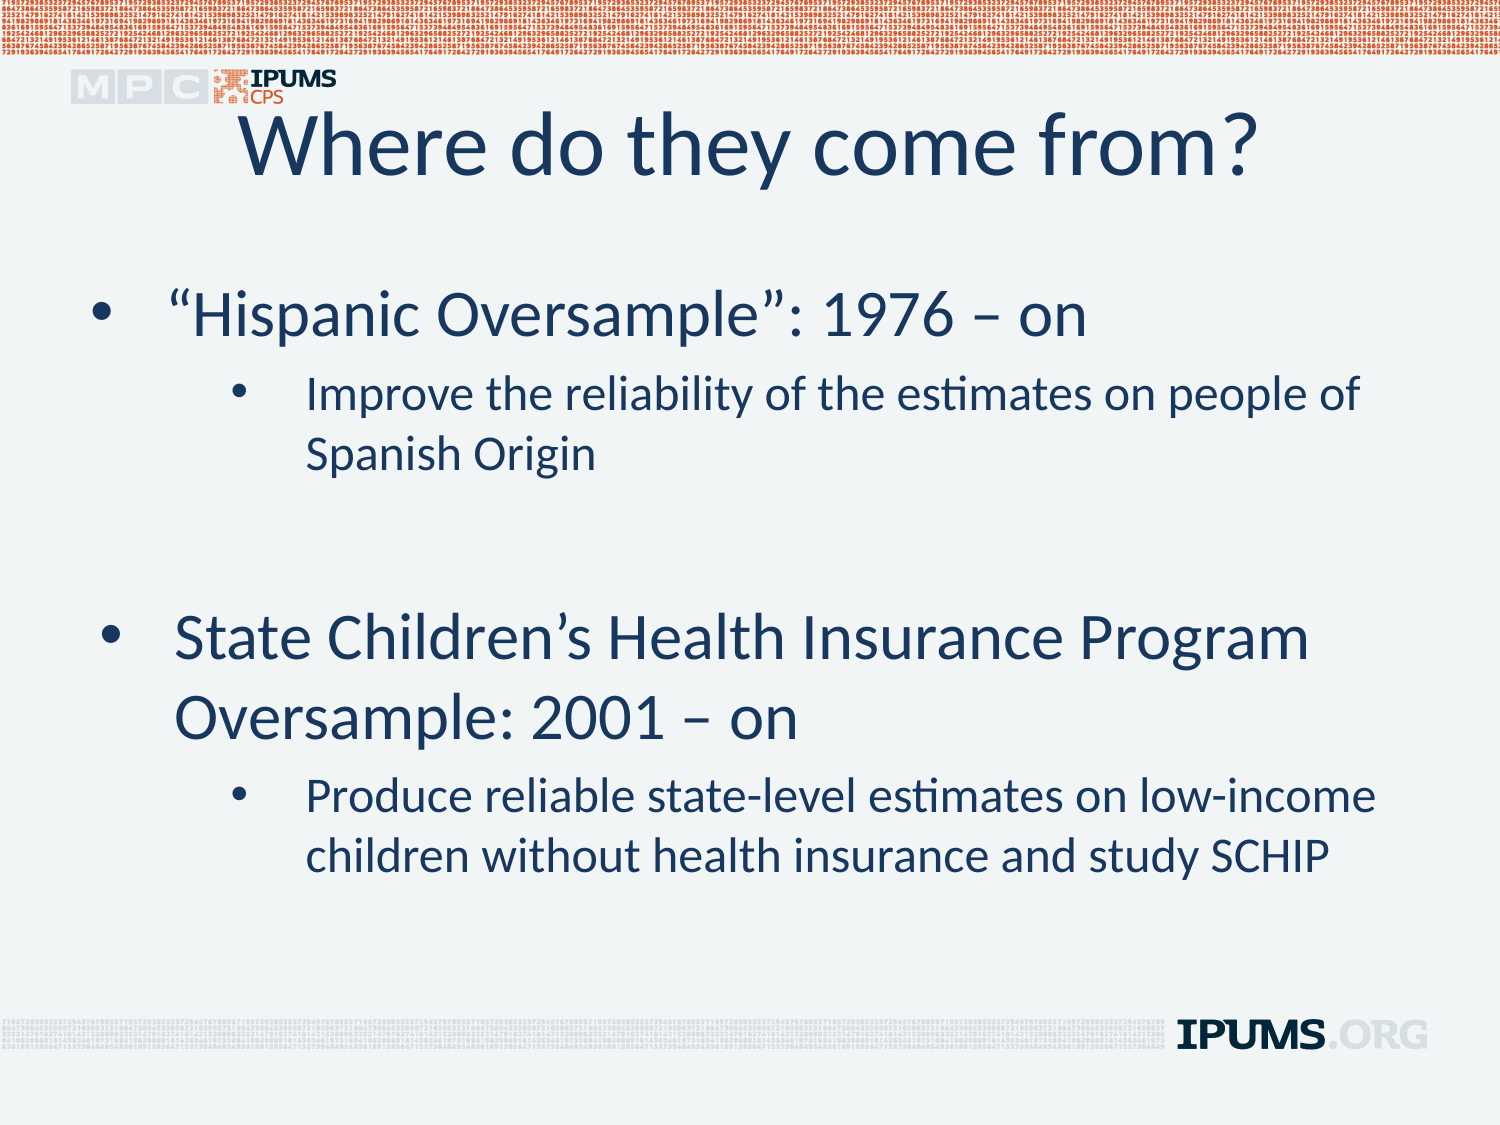

# Where do they come from?
“Hispanic Oversample”: 1976 – on
Improve the reliability of the estimates on people of Spanish Origin

State Children’s Health Insurance Program Oversample: 2001 – on
Produce reliable state-level estimates on low-income children without health insurance and study SCHIP